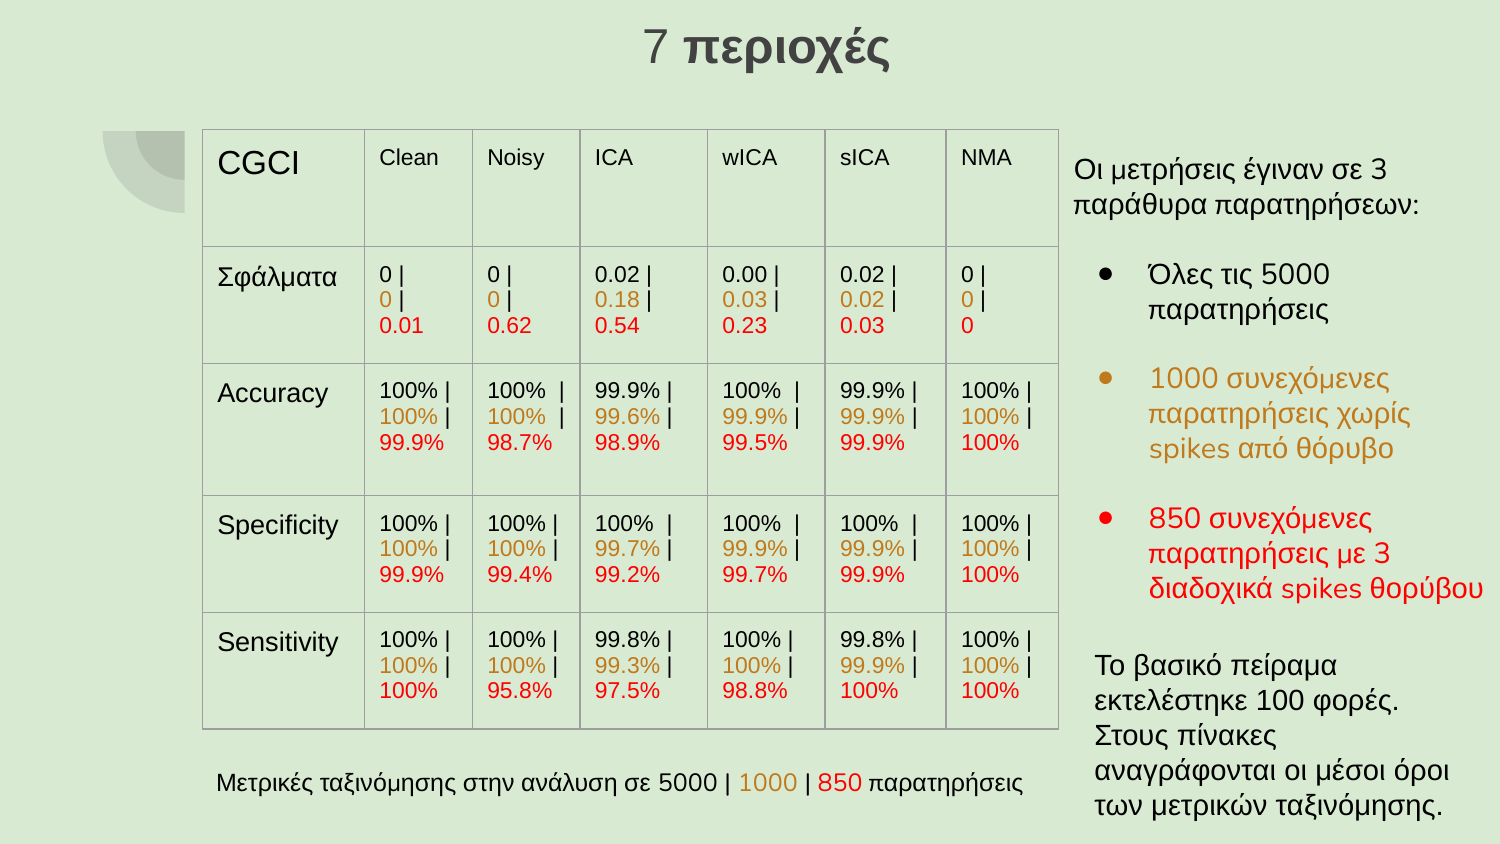

# 7 περιοχές
| CGCI | Clean | Noisy | ICA | wICA | sICA | NMA |
| --- | --- | --- | --- | --- | --- | --- |
| Σφάλματα | 0 | 0 | 0.01 | 0 | 0 | 0.62 | 0.02 | 0.18 | 0.54 | 0.00 | 0.03 | 0.23 | 0.02 | 0.02 | 0.03 | 0 | 0 | 0 |
| Accuracy | 100% | 100% | 99.9% | 100% | 100% | 98.7% | 99.9% | 99.6% | 98.9% | 100% | 99.9% | 99.5% | 99.9% | 99.9% | 99.9% | 100% | 100% | 100% |
| Specificity | 100% | 100% | 99.9% | 100% | 100% | 99.4% | 100% | 99.7% | 99.2% | 100% | 99.9% | 99.7% | 100% | 99.9% | 99.9% | 100% | 100% | 100% |
| Sensitivity | 100% | 100% | 100% | 100% | 100% | 95.8% | 99.8% | 99.3% | 97.5% | 100% | 100% | 98.8% | 99.8% | 99.9% | 100% | 100% | 100% | 100% |
Οι μετρήσεις έγιναν σε 3 παράθυρα παρατηρήσεων:

Όλες τις 5000 παρατηρήσεις

1000 συνεχόμενες παρατηρήσεις χωρίς spikes από θόρυβο

850 συνεχόμενες παρατηρήσεις με 3 διαδοχικά spikes θορύβου
Το βασικό πείραμα εκτελέστηκε 100 φορές. Στους πίνακες αναγράφονται οι μέσοι όροι των μετρικών ταξινόμησης.
Μετρικές ταξινόμησης στην ανάλυση σε 5000 | 1000 | 850 παρατηρήσεις